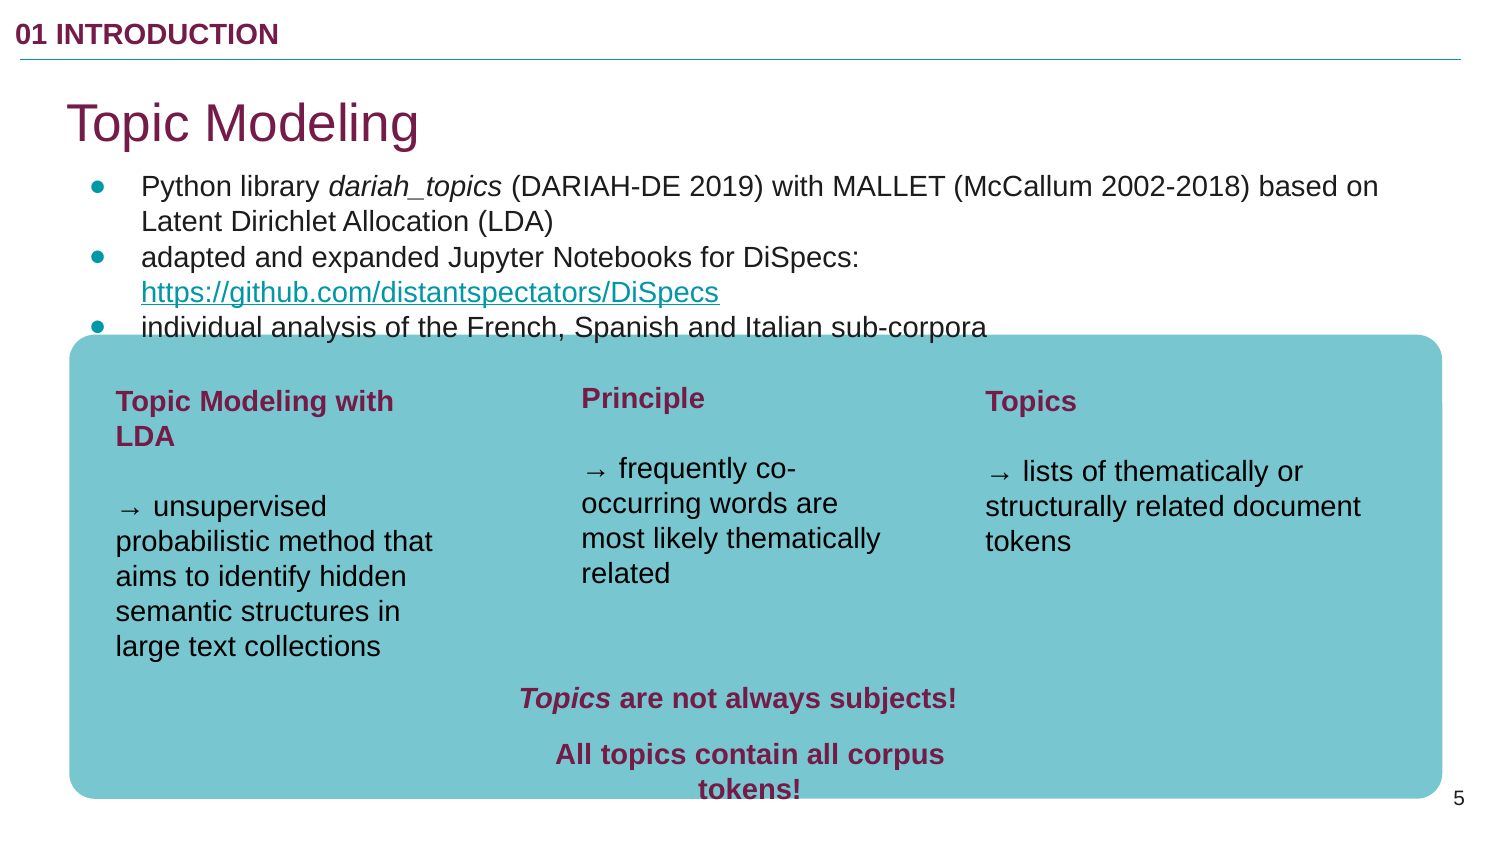

01 INTRODUCTION
# Topic Modeling

Python library dariah_topics (DARIAH-DE 2019) with MALLET (McCallum 2002-2018) based on Latent Dirichlet Allocation (LDA)
adapted and expanded Jupyter Notebooks for DiSpecs: https://github.com/distantspectators/DiSpecs
individual analysis of the French, Spanish and Italian sub-corpora

Principle

→ frequently co-occurring words are most likely thematically related
Topic Modeling with LDA

→ unsupervised probabilistic method that aims to identify hidden semantic structures in large text collections
Topics

→ lists of thematically or structurally related document tokens

Topics are not always subjects!
All topics contain all corpus tokens!
5